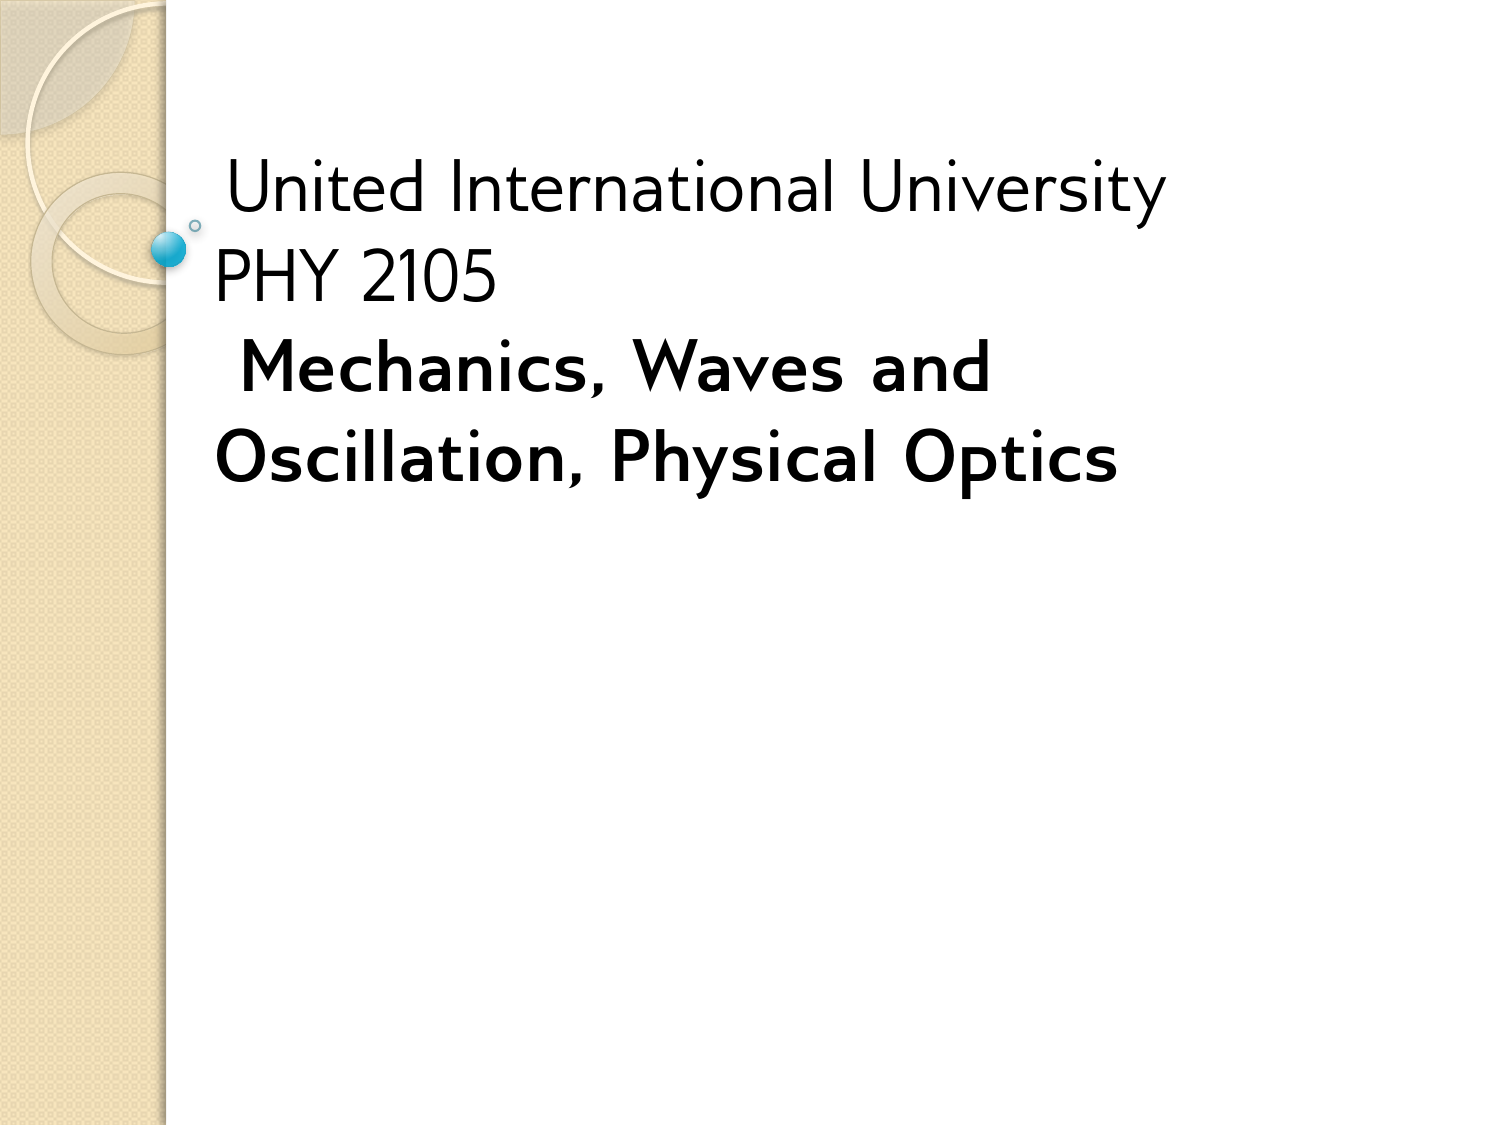

United International University
PHY 2105
 Mechanics, Waves and Oscillation, Physical Optics